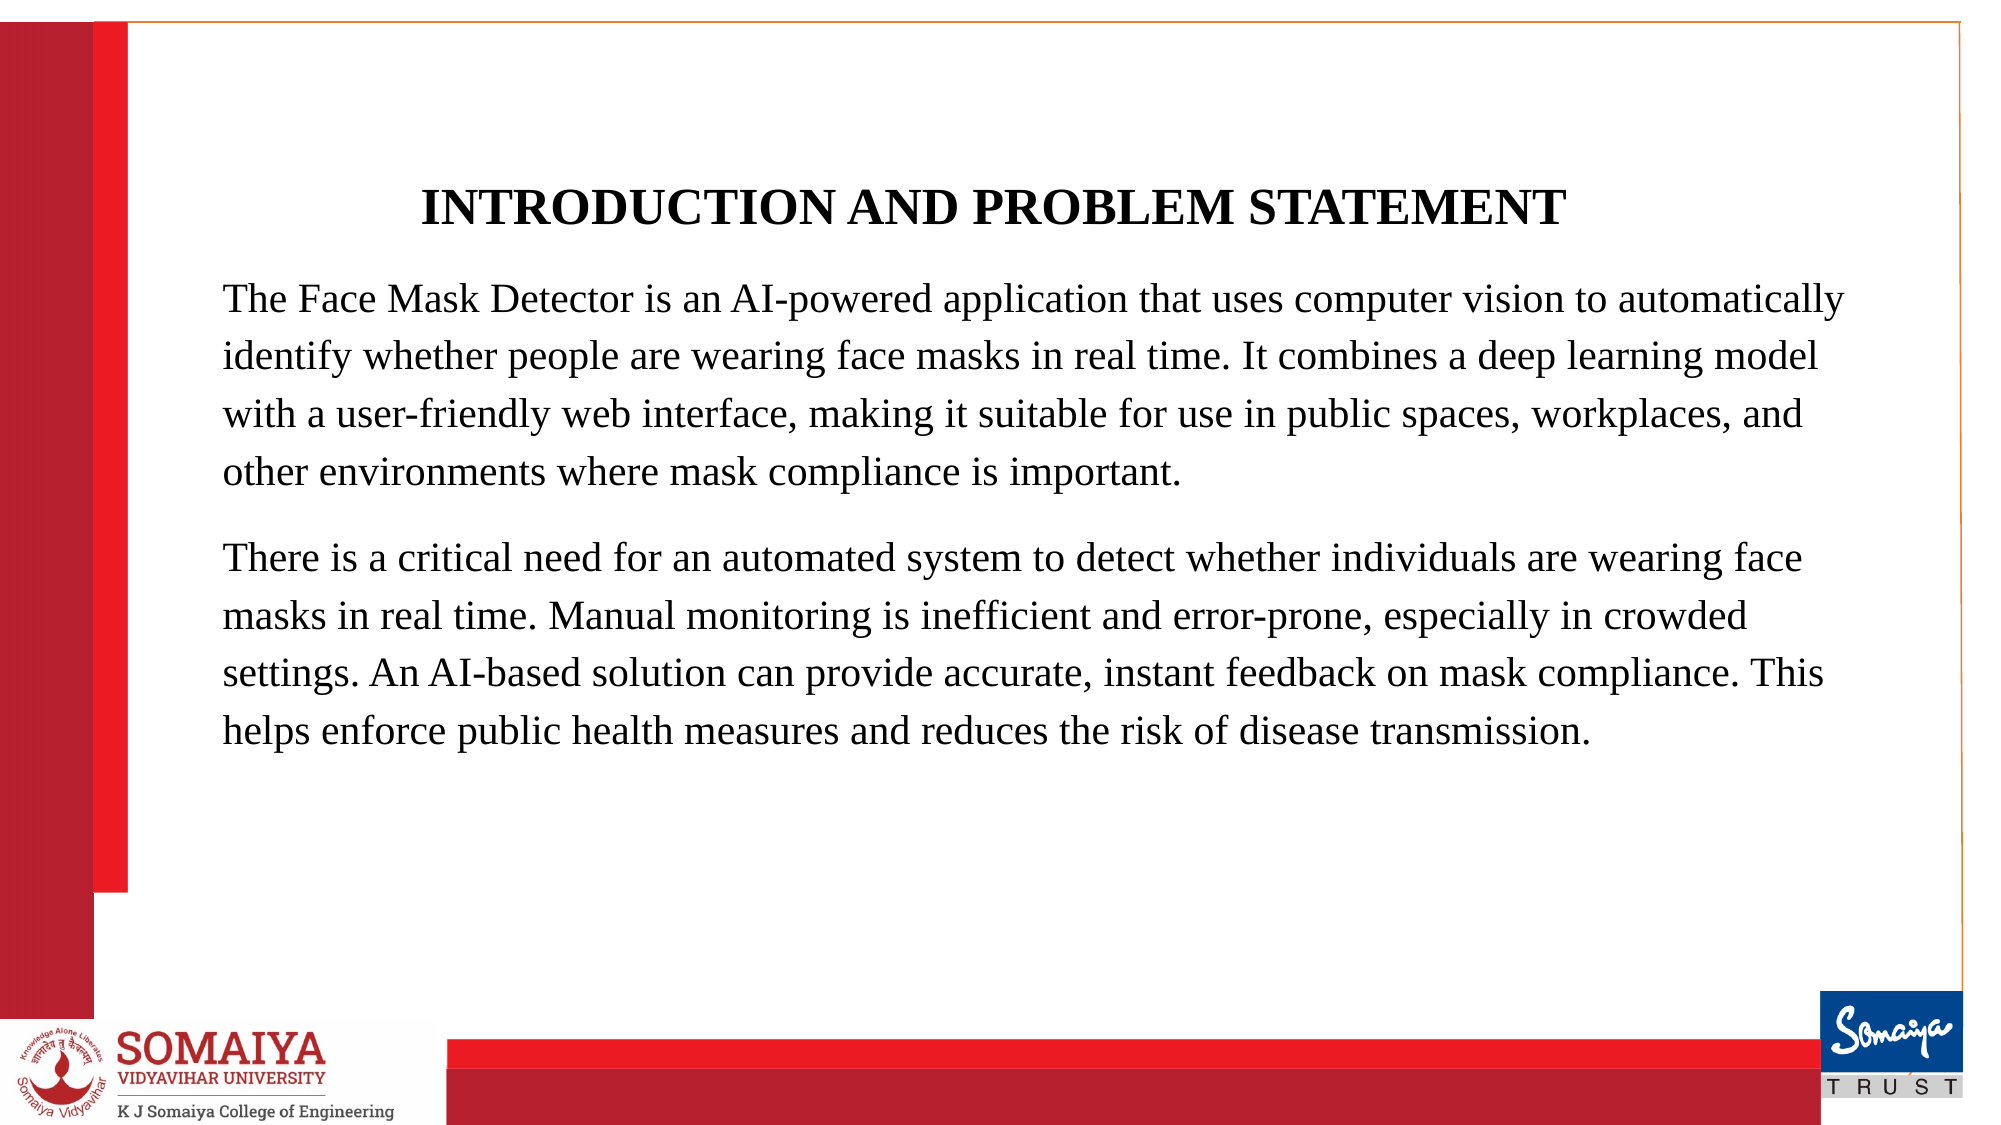

INTRODUCTION AND PROBLEM STATEMENT
The Face Mask Detector is an AI-powered application that uses computer vision to automatically identify whether people are wearing face masks in real time. It combines a deep learning model with a user-friendly web interface, making it suitable for use in public spaces, workplaces, and other environments where mask compliance is important.
There is a critical need for an automated system to detect whether individuals are wearing face masks in real time. Manual monitoring is inefficient and error-prone, especially in crowded settings. An AI-based solution can provide accurate, instant feedback on mask compliance. This helps enforce public health measures and reduces the risk of disease transmission.